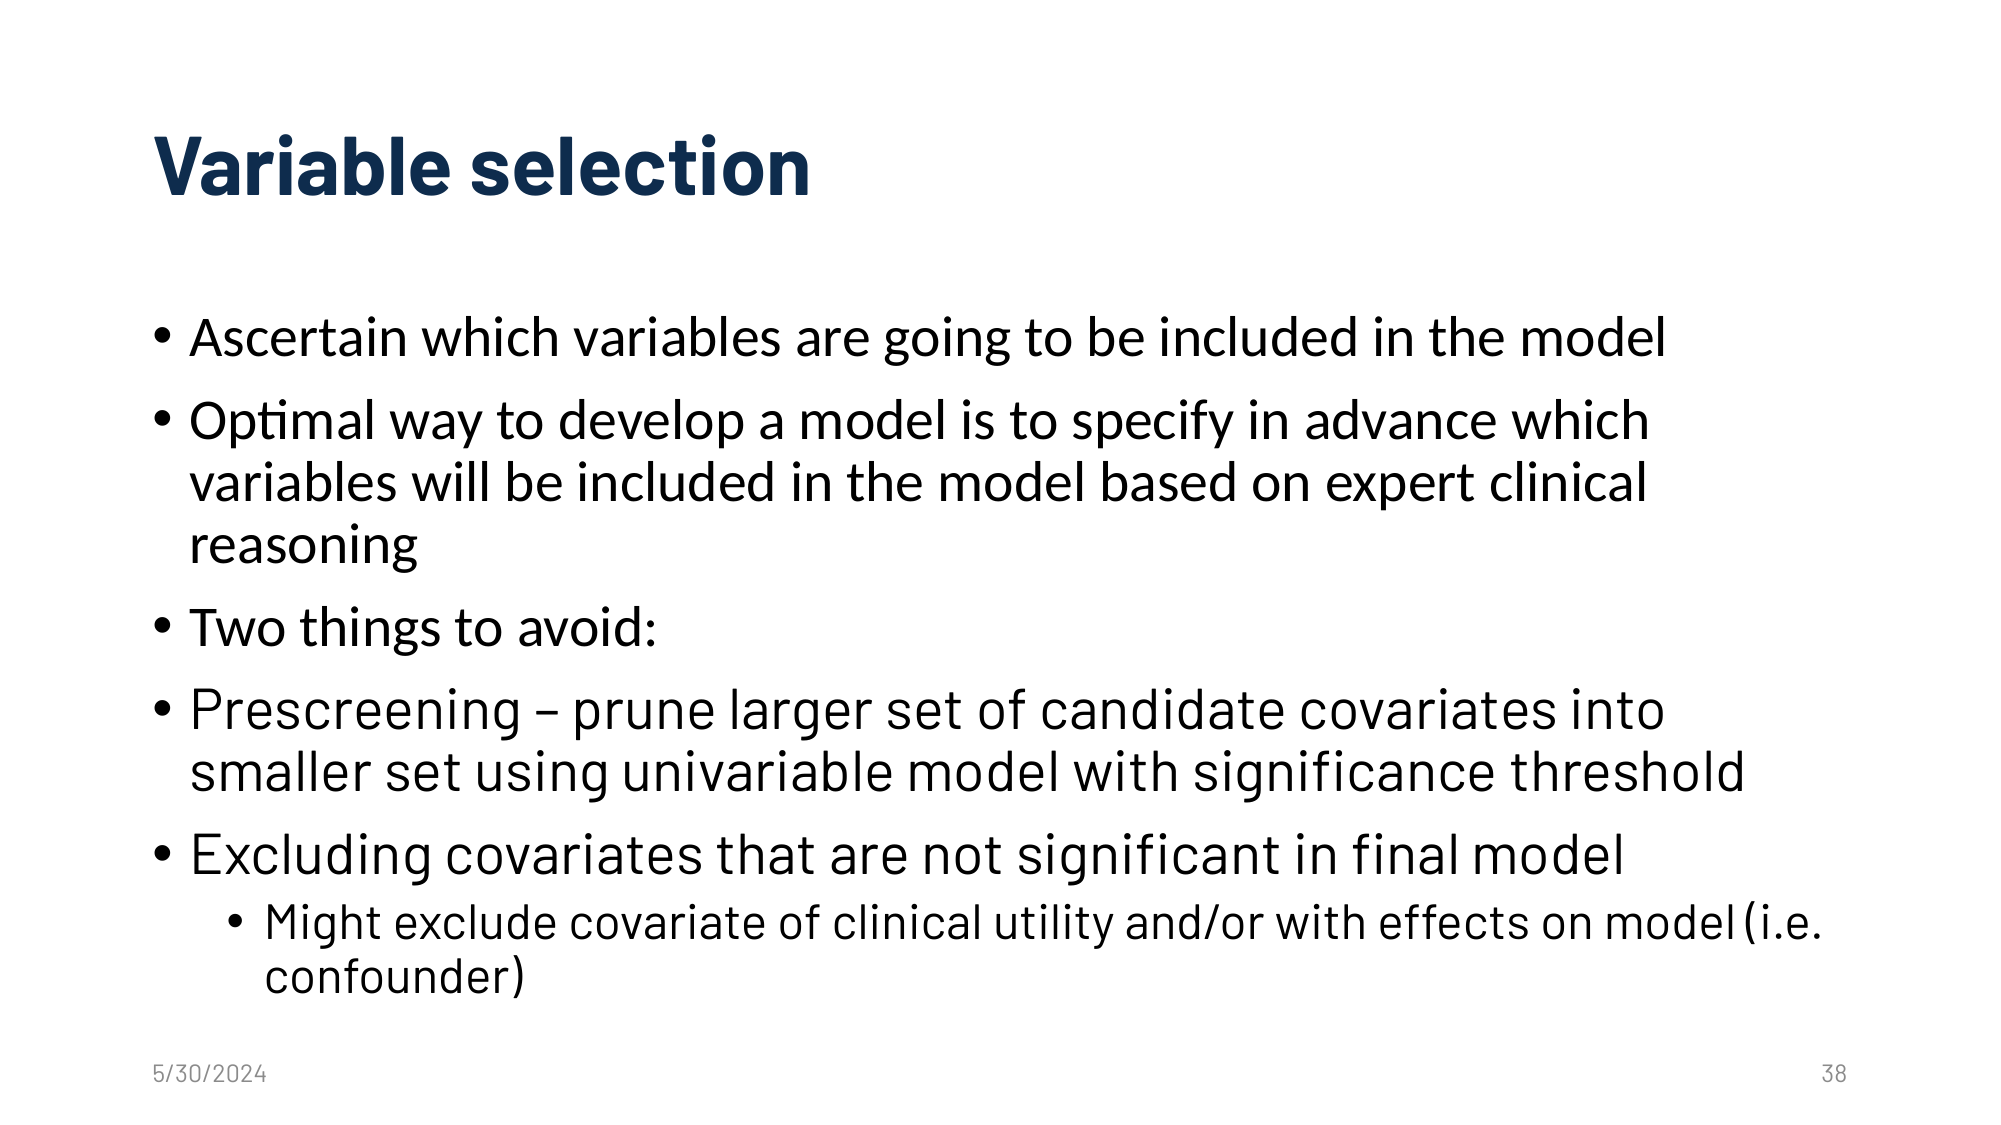

# Variable selection
Ascertain which variables are going to be included in the model
Optimal way to develop a model is to specify in advance which variables will be included in the model based on expert clinical reasoning
Two things to avoid:
Prescreening – prune larger set of candidate covariates into smaller set using univariable model with significance threshold
Excluding covariates that are not significant in final model
Might exclude covariate of clinical utility and/or with effects on model (i.e. confounder)
5/30/2024
38